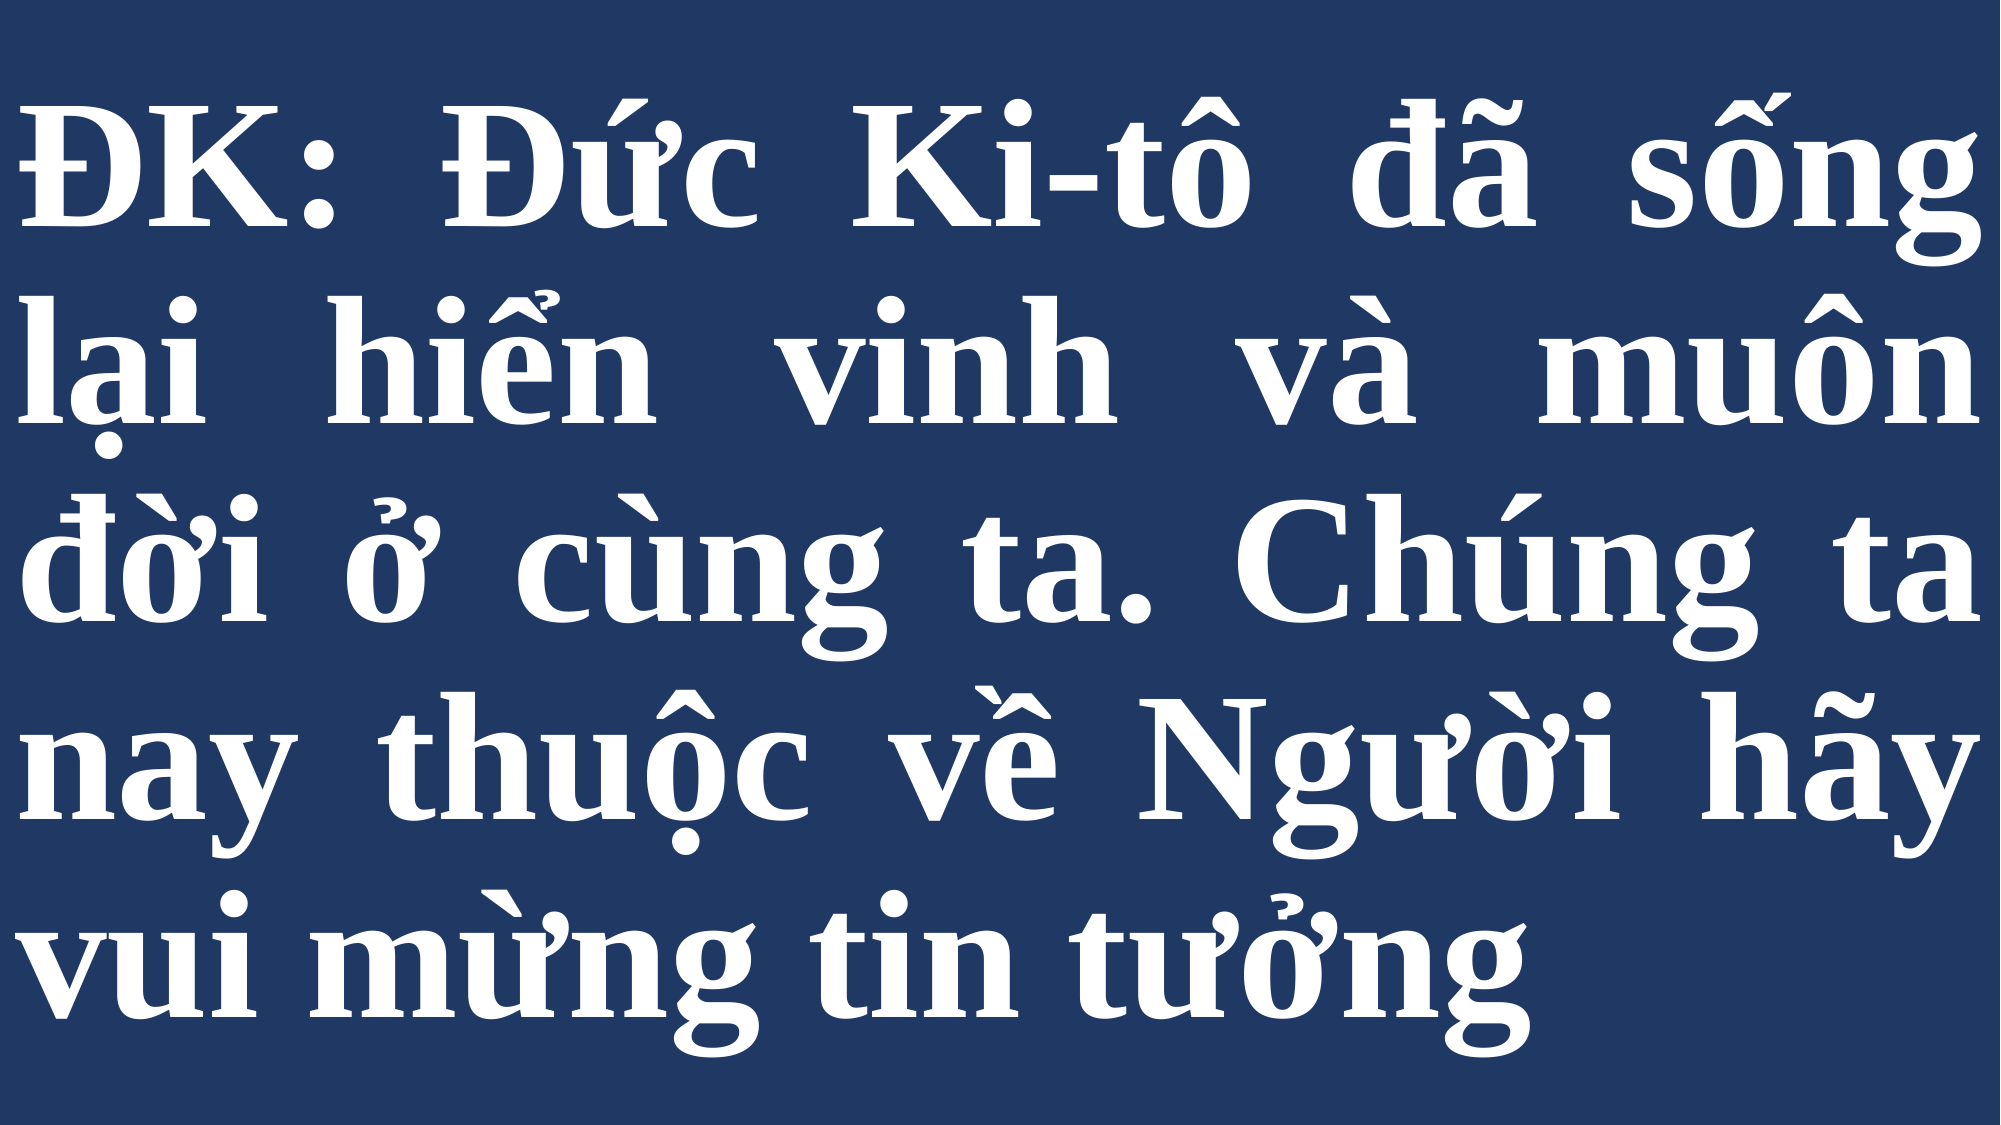

# ĐK: Đức Ki-tô đã sống lại hiển vinh và muôn đời ở cùng ta. Chúng ta nay thuộc về Người hãy vui mừng tin tưởng